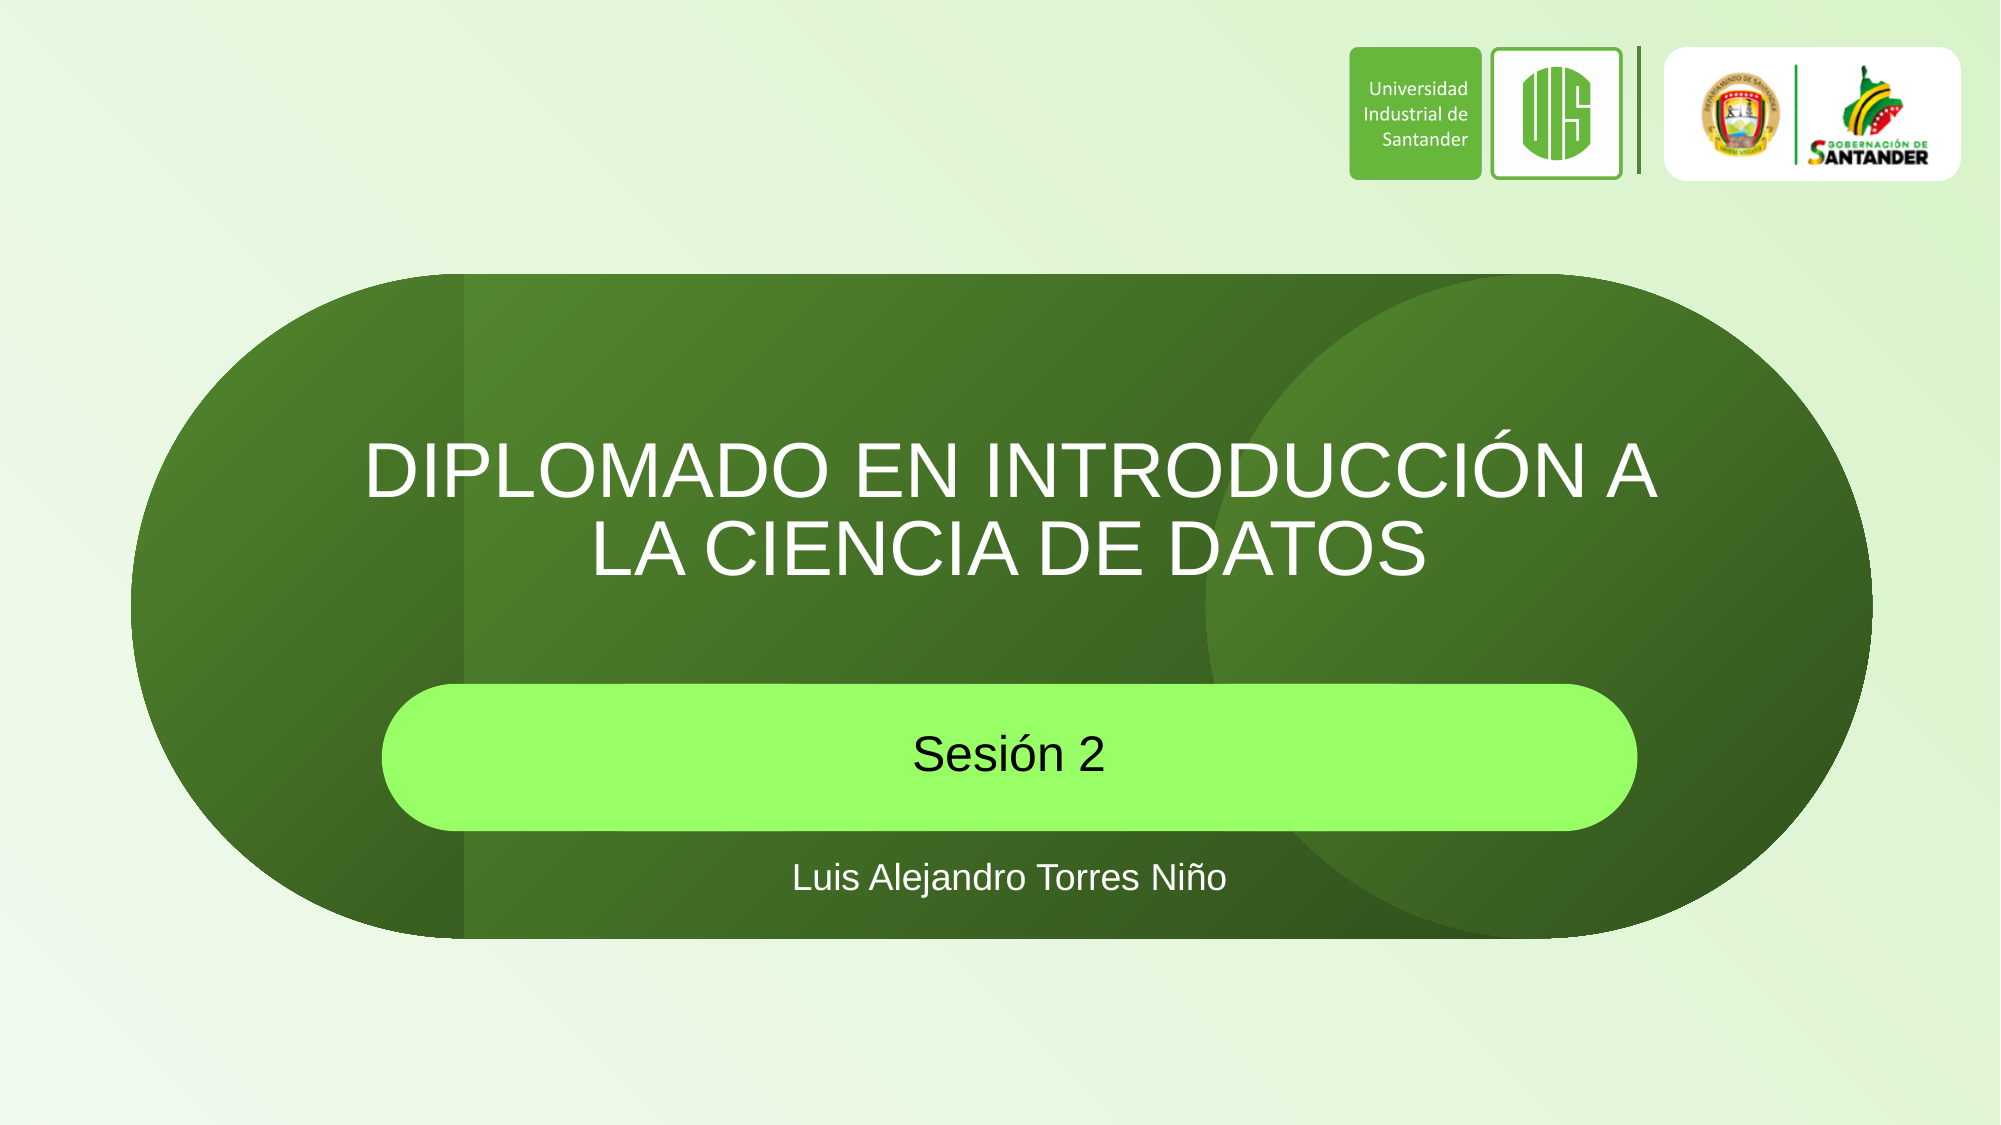

# DIPLOMADO EN INTRODUCCIÓN A LA CIENCIA DE DATOS
Sesión 2
Luis Alejandro Torres Niño